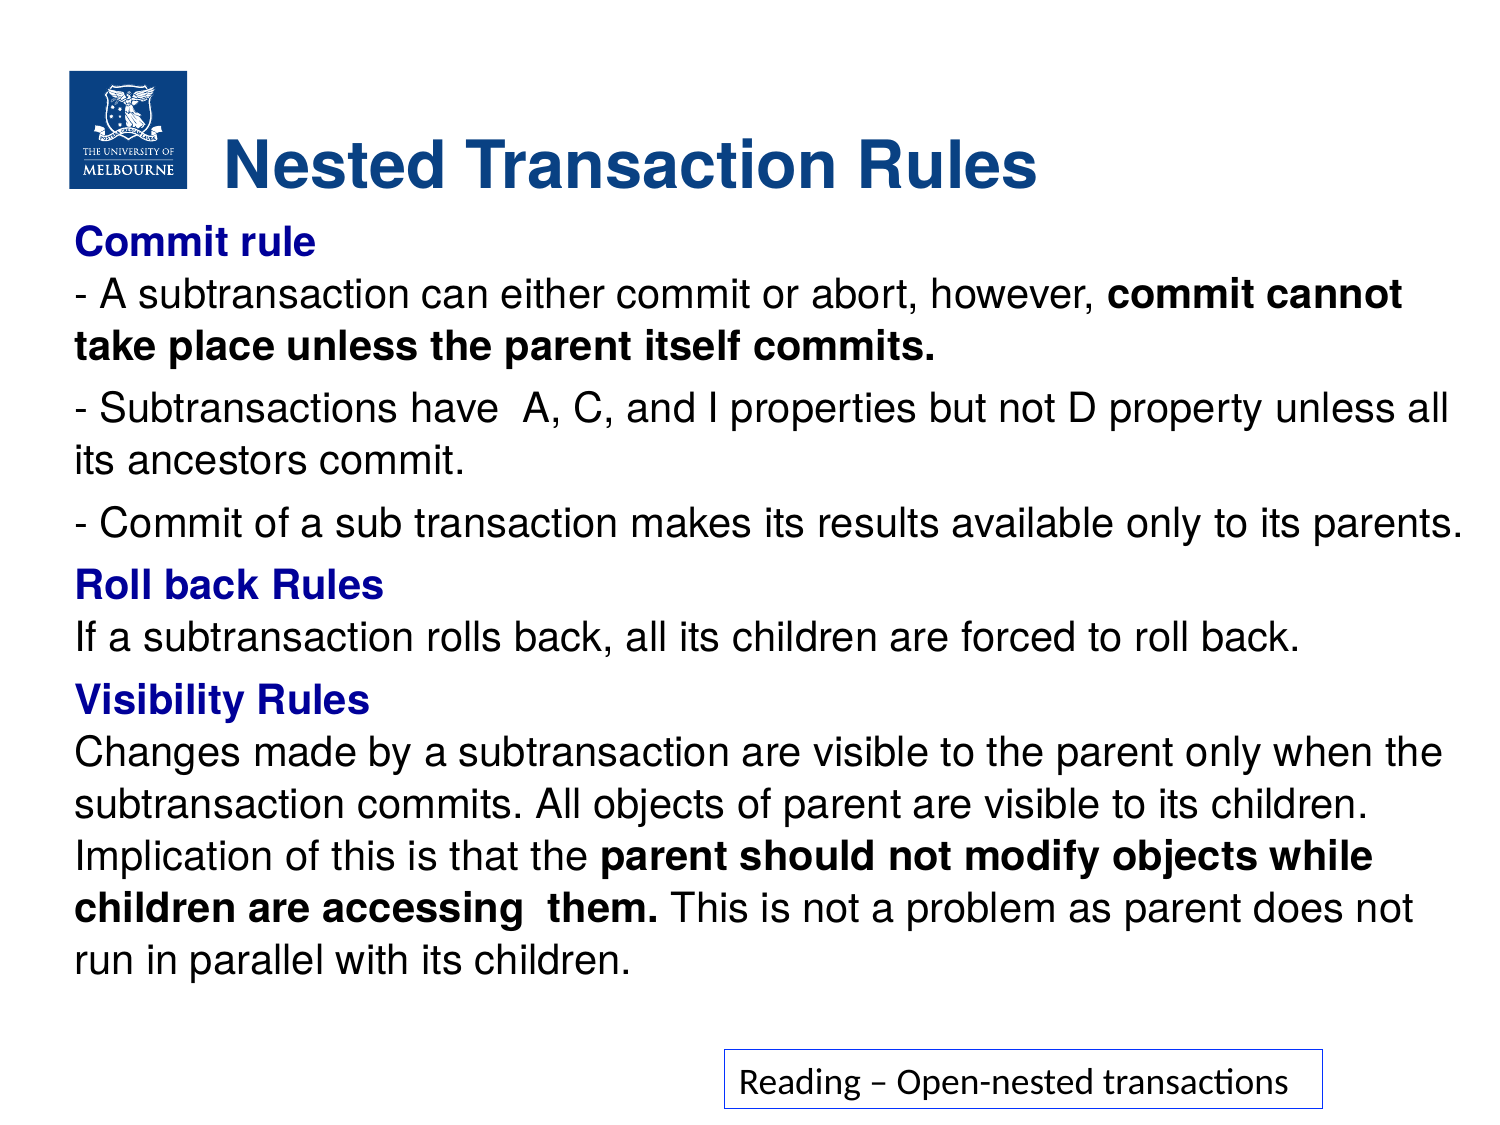

# Nested Transaction Rules
Commit rule
- A subtransaction can either commit or abort, however, commit cannot take place unless the parent itself commits.
- Subtransactions have  A, C, and I properties but not D property unless all its ancestors commit.
- Commit of a sub transaction makes its results available only to its parents.
Roll back Rules
If a subtransaction rolls back, all its children are forced to roll back.
Visibility Rules
Changes made by a subtransaction are visible to the parent only when the subtransaction commits. All objects of parent are visible to its children. Implication of this is that the parent should not modify objects while children are accessing  them. This is not a problem as parent does not run in parallel with its children.
Reading – Open-nested transactions